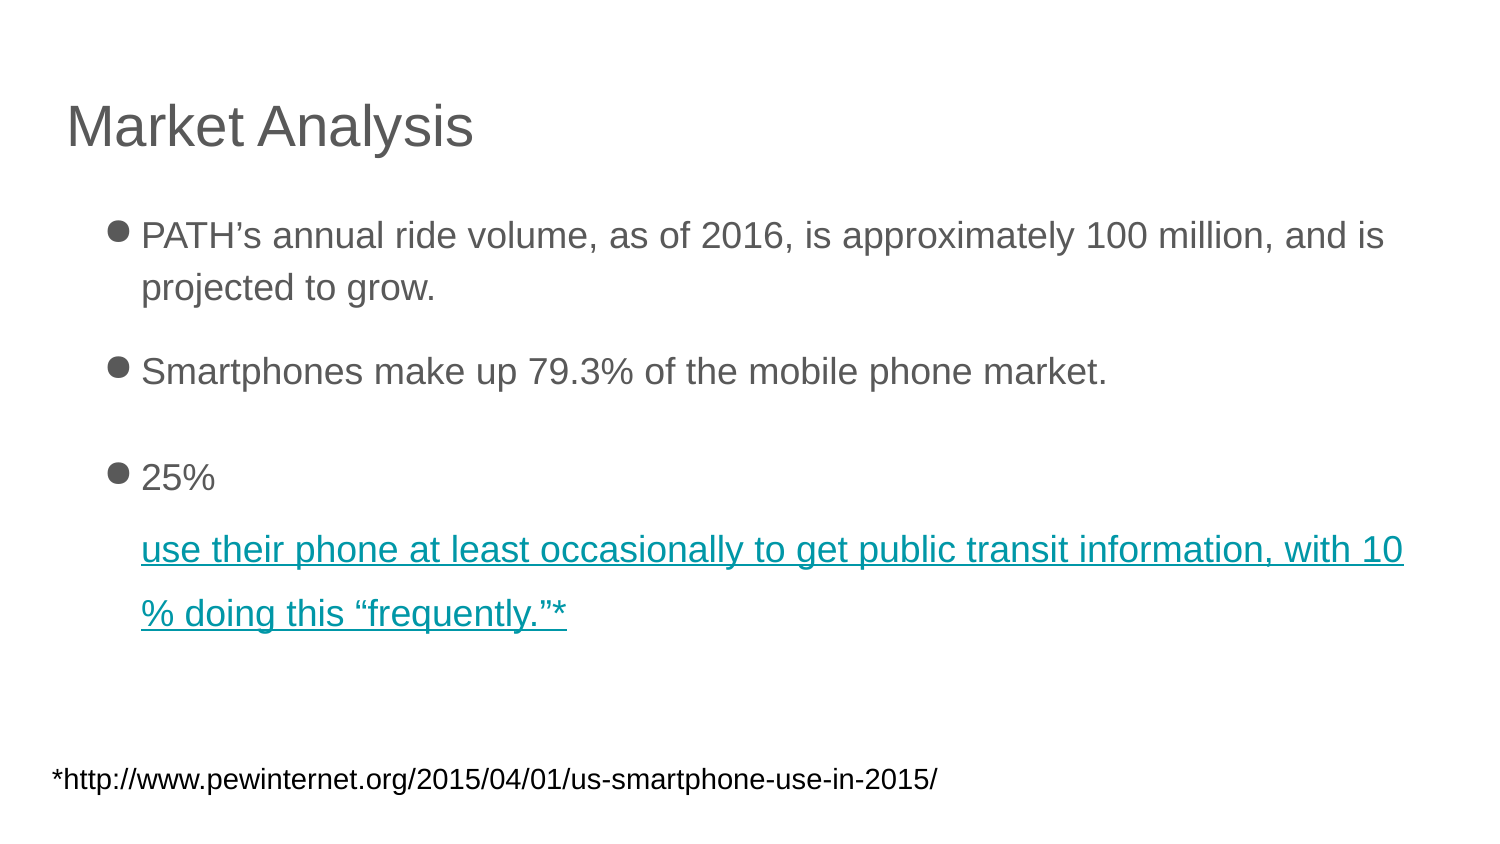

# Market Analysis
PATH’s annual ride volume, as of 2016, is approximately 100 million, and is projected to grow.
Smartphones make up 79.3% of the mobile phone market.
25% use their phone at least occasionally to get public transit information, with 10% doing this “frequently.”*
*http://www.pewinternet.org/2015/04/01/us-smartphone-use-in-2015/